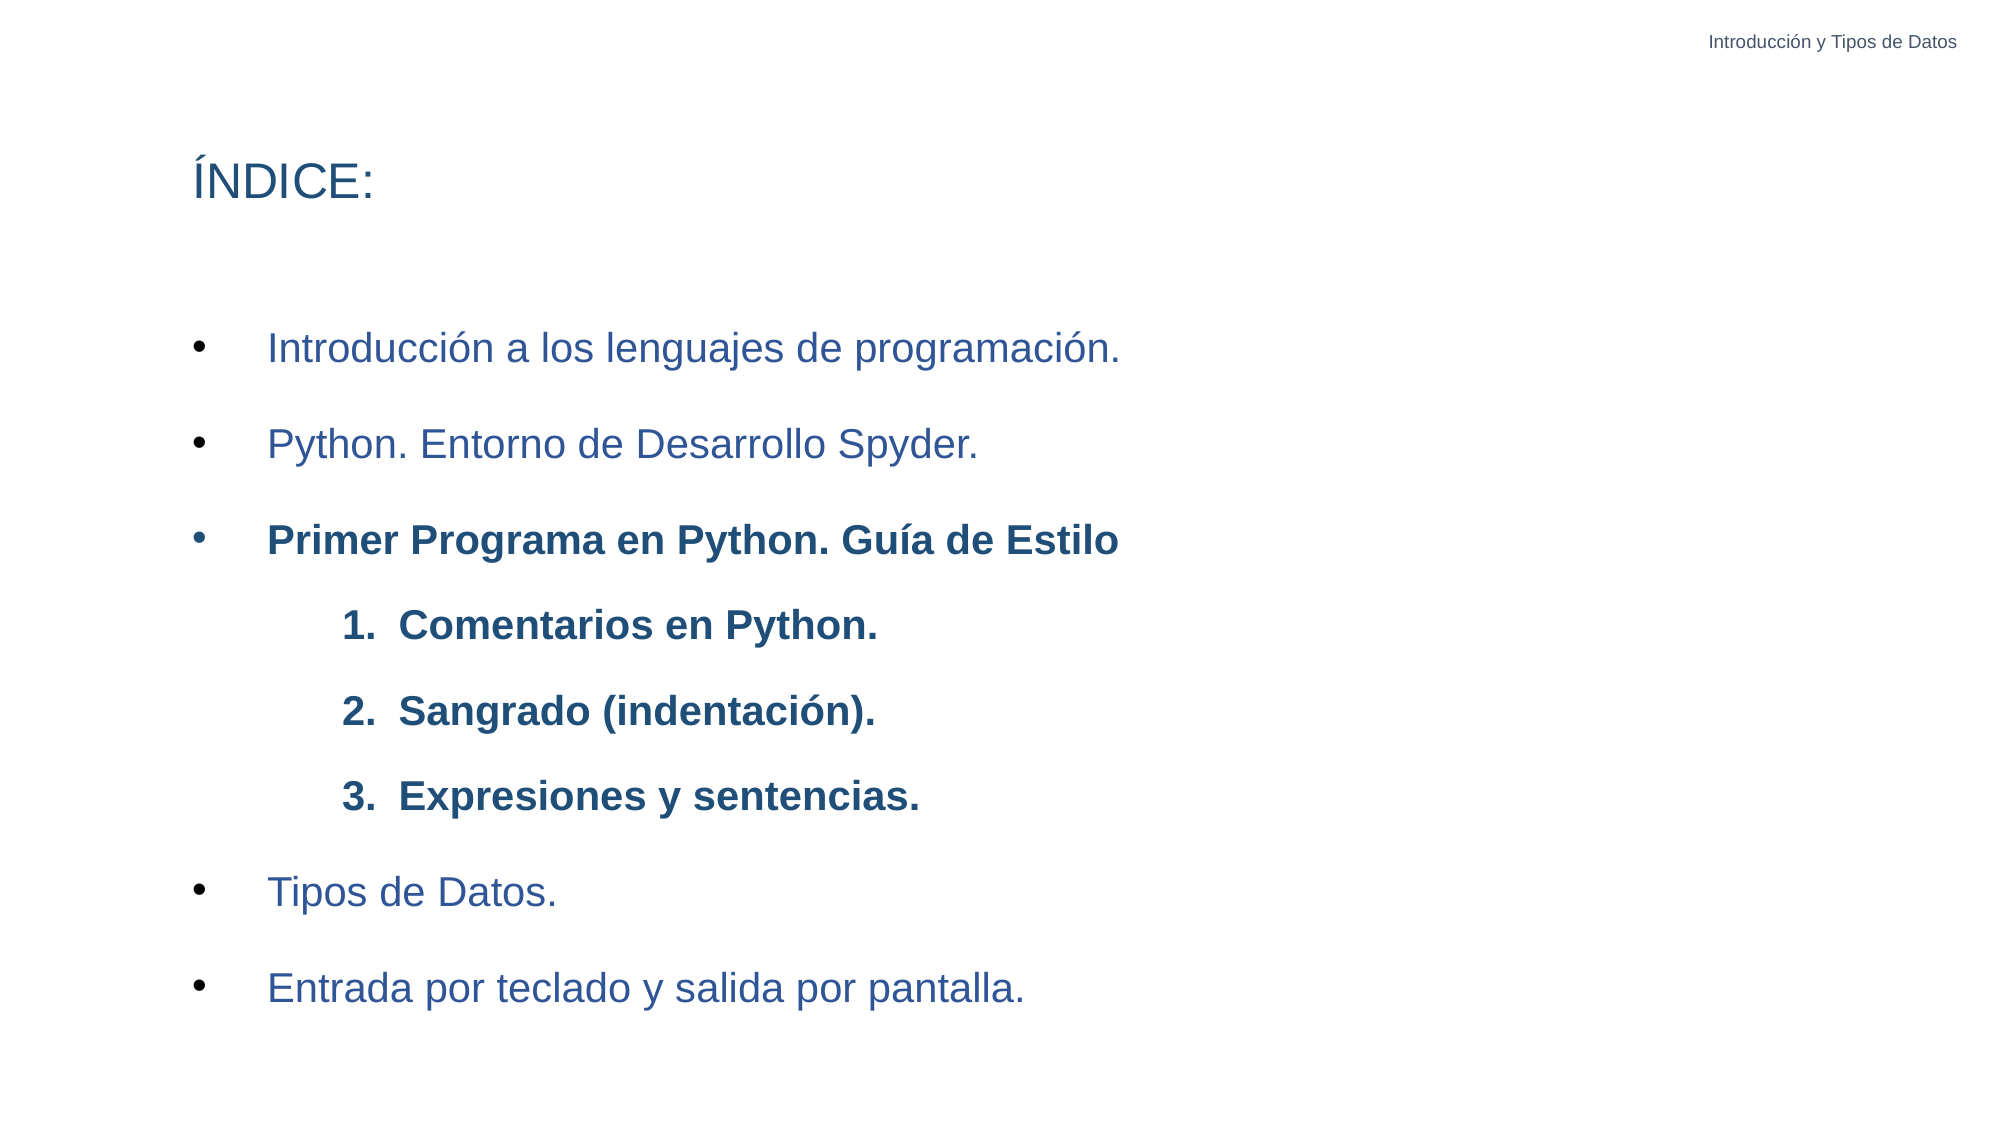

Introducción y Tipos de Datos
ÍNDICE:

Introducción a los lenguajes de programación.
Python. Entorno de Desarrollo Spyder.
Primer Programa en Python. Guía de Estilo
Comentarios en Python.
Sangrado (indentación).
Expresiones y sentencias.
Tipos de Datos.
Entrada por teclado y salida por pantalla.